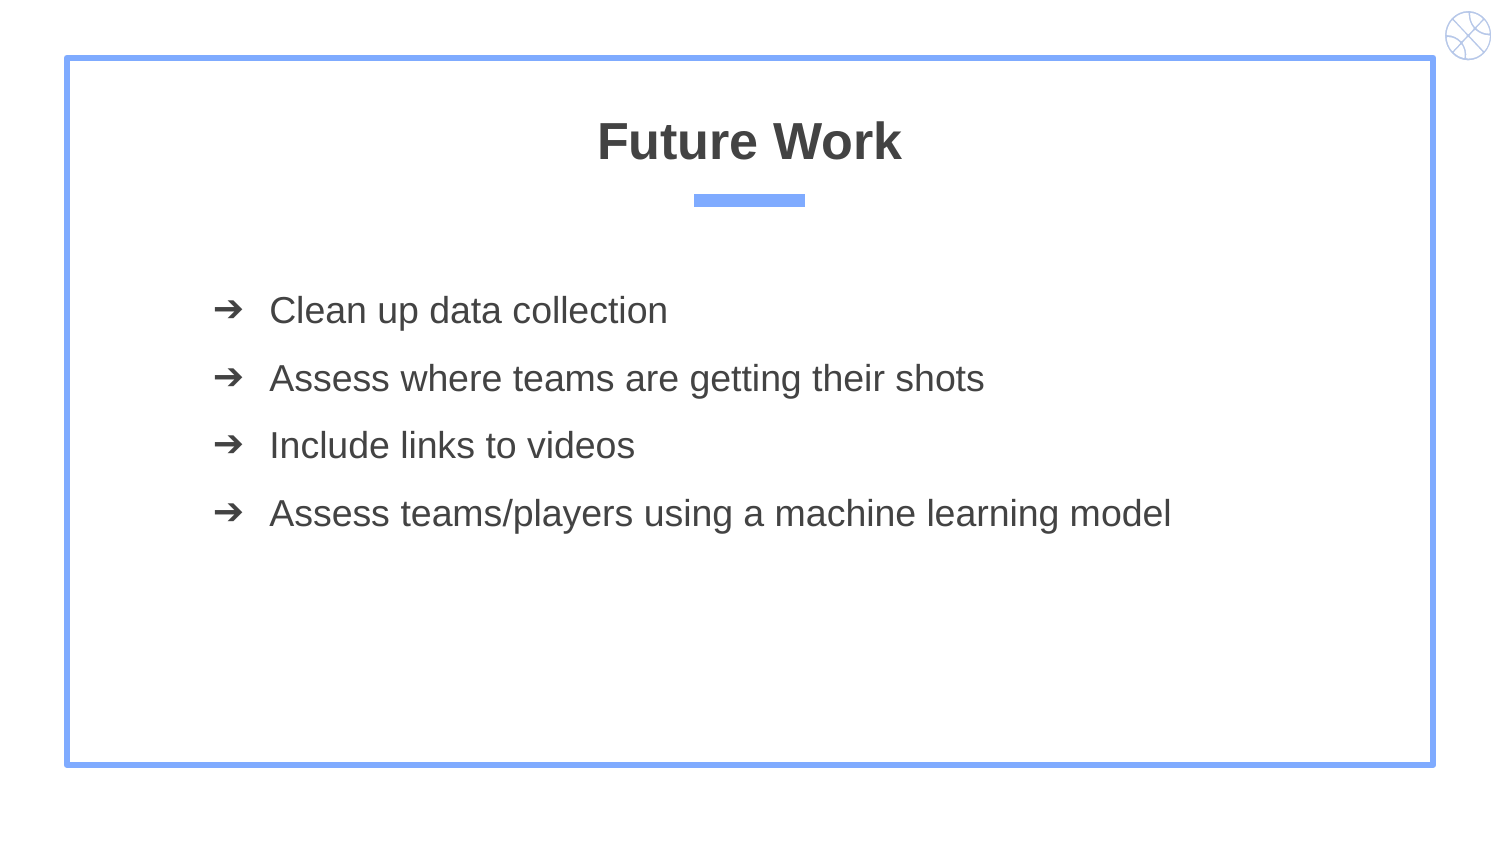

# Future Work
Clean up data collection
Assess where teams are getting their shots
Include links to videos
Assess teams/players using a machine learning model